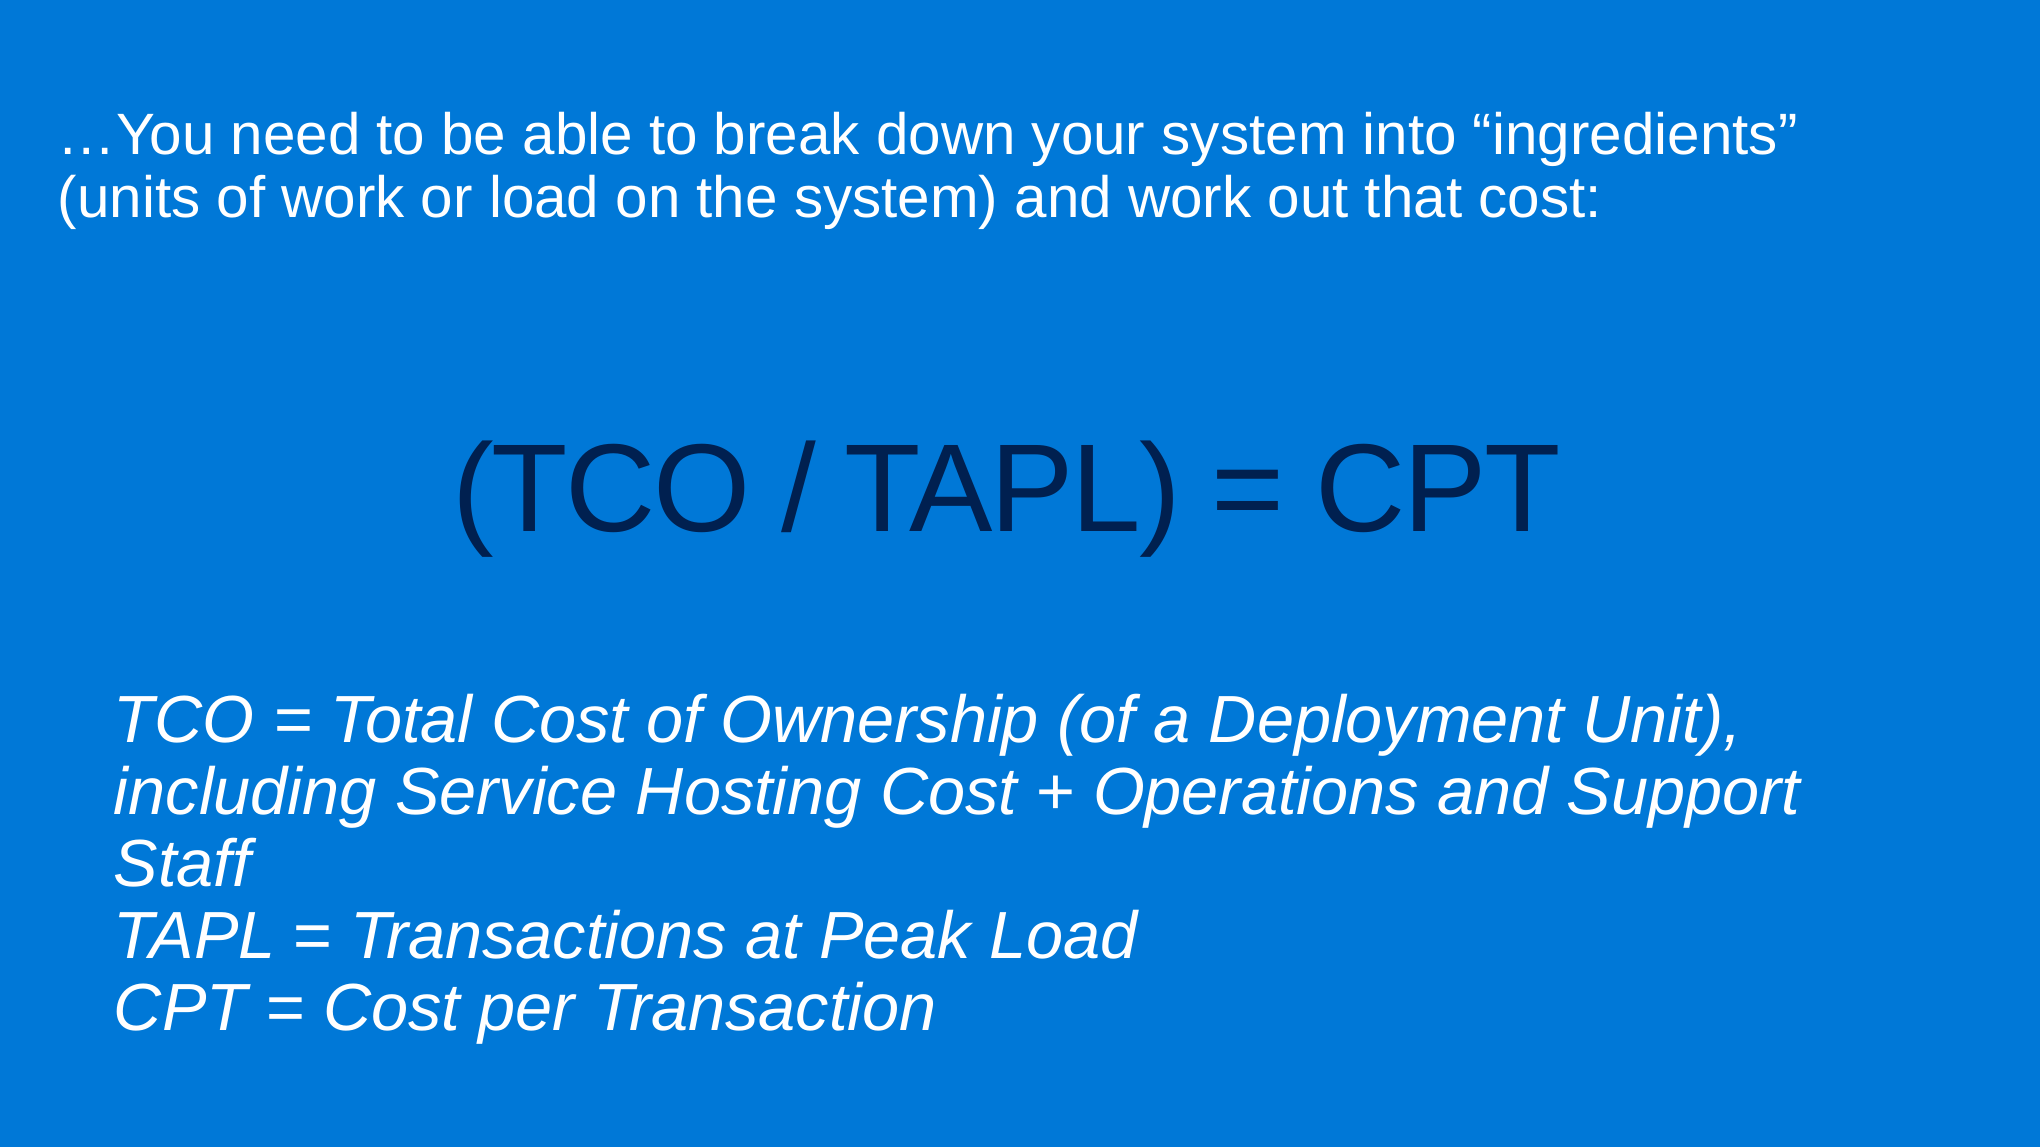

…You need to be able to break down your system into “ingredients” (units of work or load on the system) and work out that cost:

# (TCO / TAPL) = CPT
TCO = Total Cost of Ownership (of a Deployment Unit), including Service Hosting Cost + Operations and Support Staff
TAPL = Transactions at Peak Load
CPT = Cost per Transaction